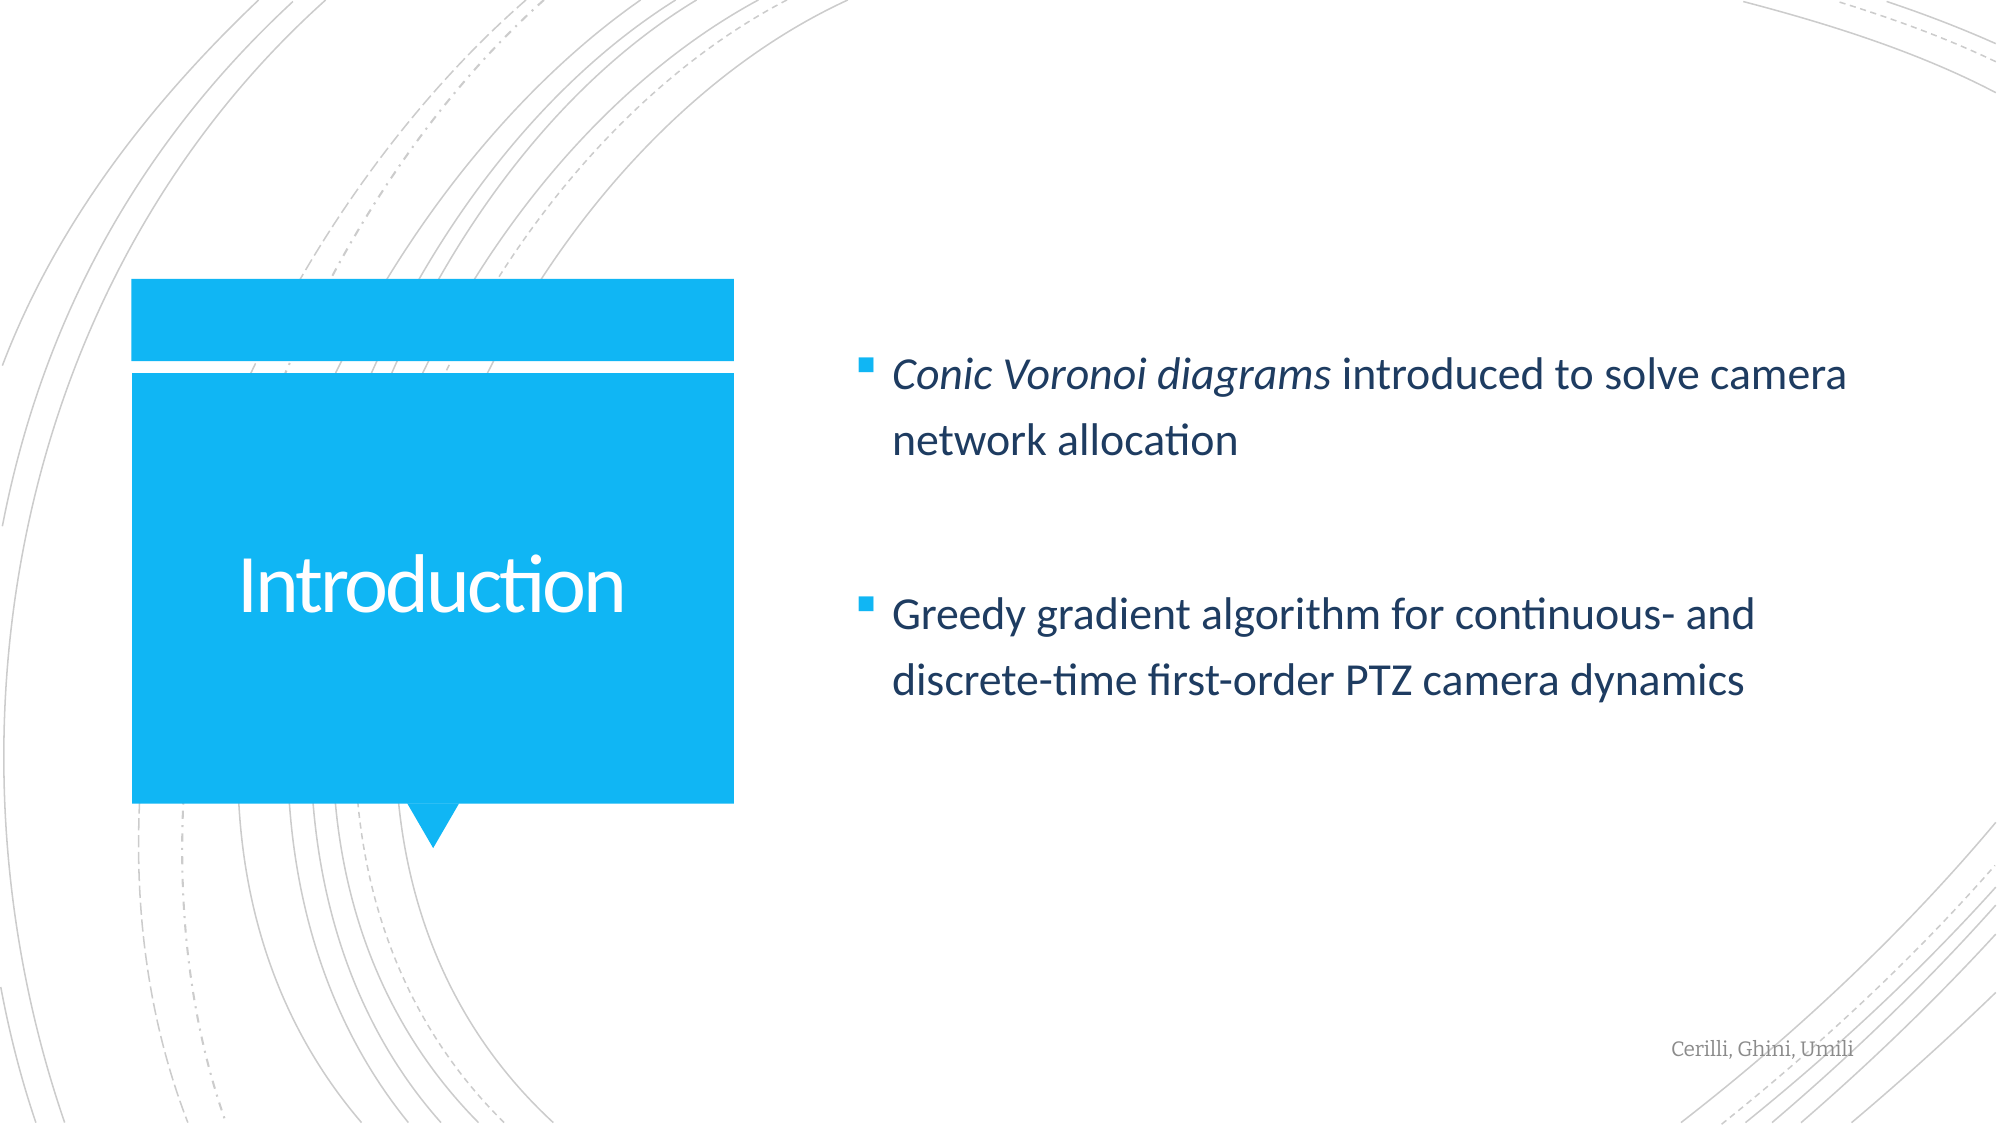

Conic Voronoi diagrams introduced to solve camera network allocation

Greedy gradient algorithm for continuous- and discrete-time first-order PTZ camera dynamics

# Introduction
Cerilli, Ghini, Umili